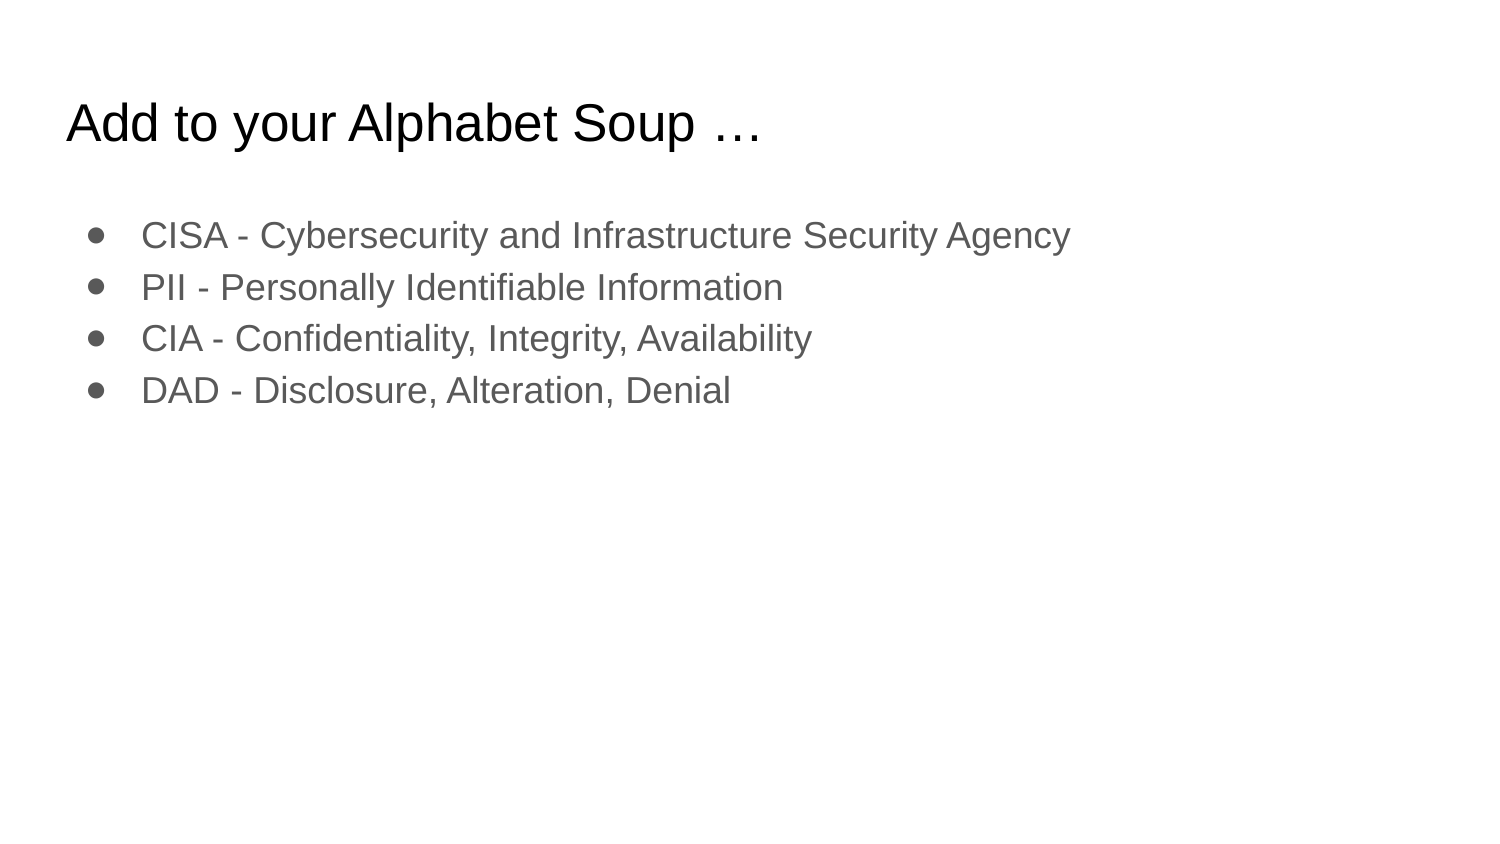

# Add to your Alphabet Soup …
CISA - Cybersecurity and Infrastructure Security Agency
PII - Personally Identifiable Information
CIA - Confidentiality, Integrity, Availability
DAD - Disclosure, Alteration, Denial